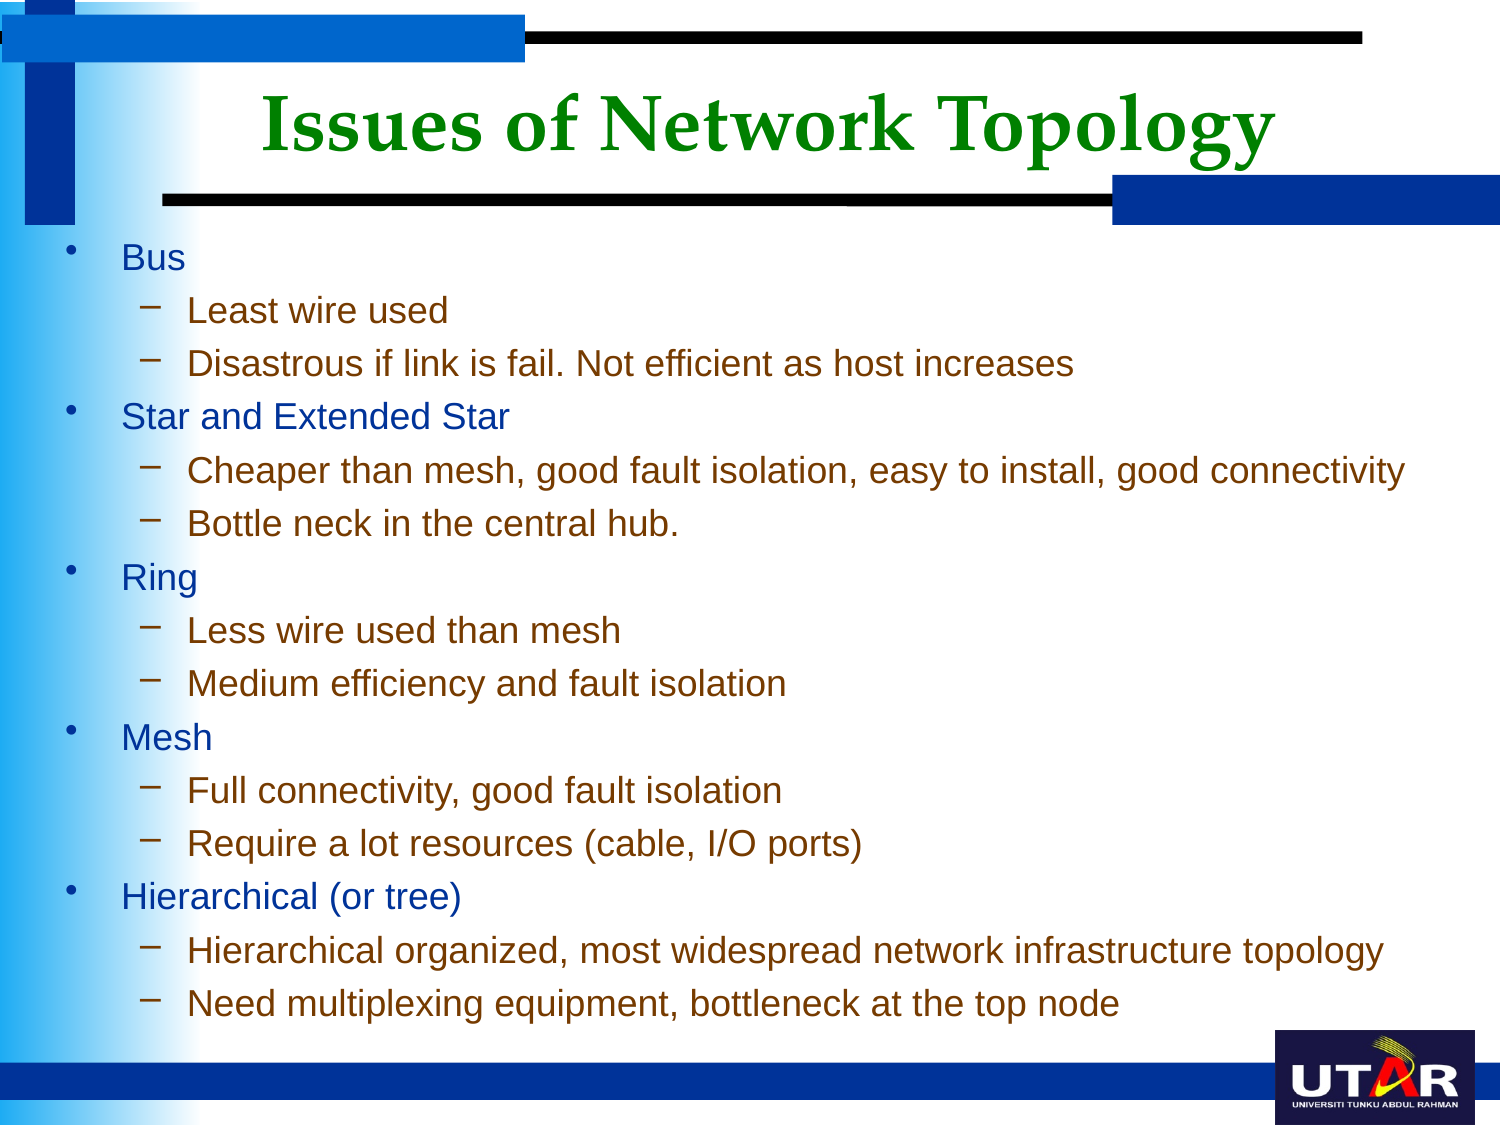

# Issues of Network Topology
Bus
Least wire used
Disastrous if link is fail. Not efficient as host increases
Star and Extended Star
Cheaper than mesh, good fault isolation, easy to install, good connectivity
Bottle neck in the central hub.
Ring
Less wire used than mesh
Medium efficiency and fault isolation
Mesh
Full connectivity, good fault isolation
Require a lot resources (cable, I/O ports)
Hierarchical (or tree)
Hierarchical organized, most widespread network infrastructure topology
Need multiplexing equipment, bottleneck at the top node